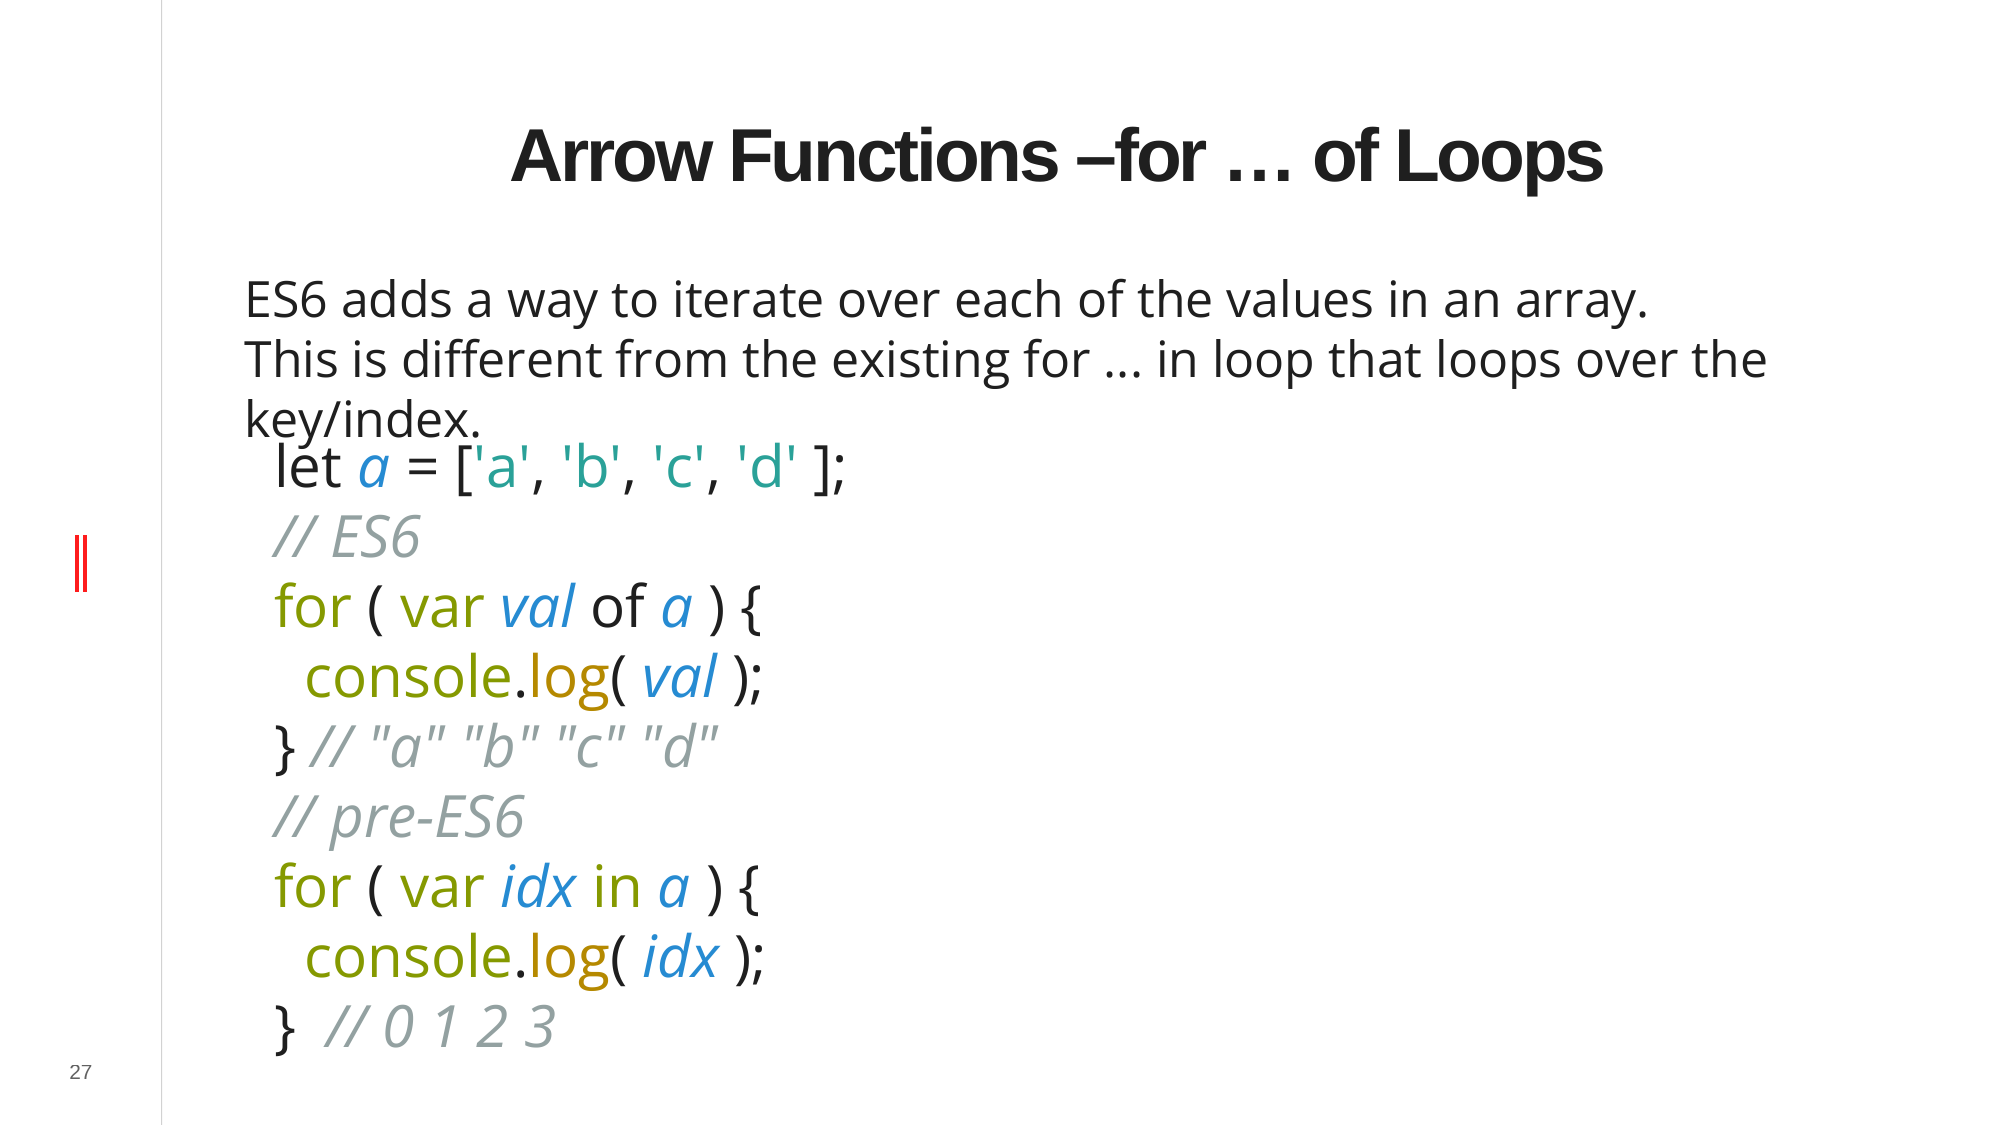

# Arrow Functions –for … of Loops
ES6 adds a way to iterate over each of the values in an array.
This is different from the existing for ... in loop that loops over the key/index.

let a = ['a', 'b', 'c', 'd' ];
// ES6
for ( var val of a ) {
  console.log( val );
} // "a" "b" "c" "d"
// pre-ES6
for ( var idx in a ) {
  console.log( idx );
}  // 0 1 2 3
27